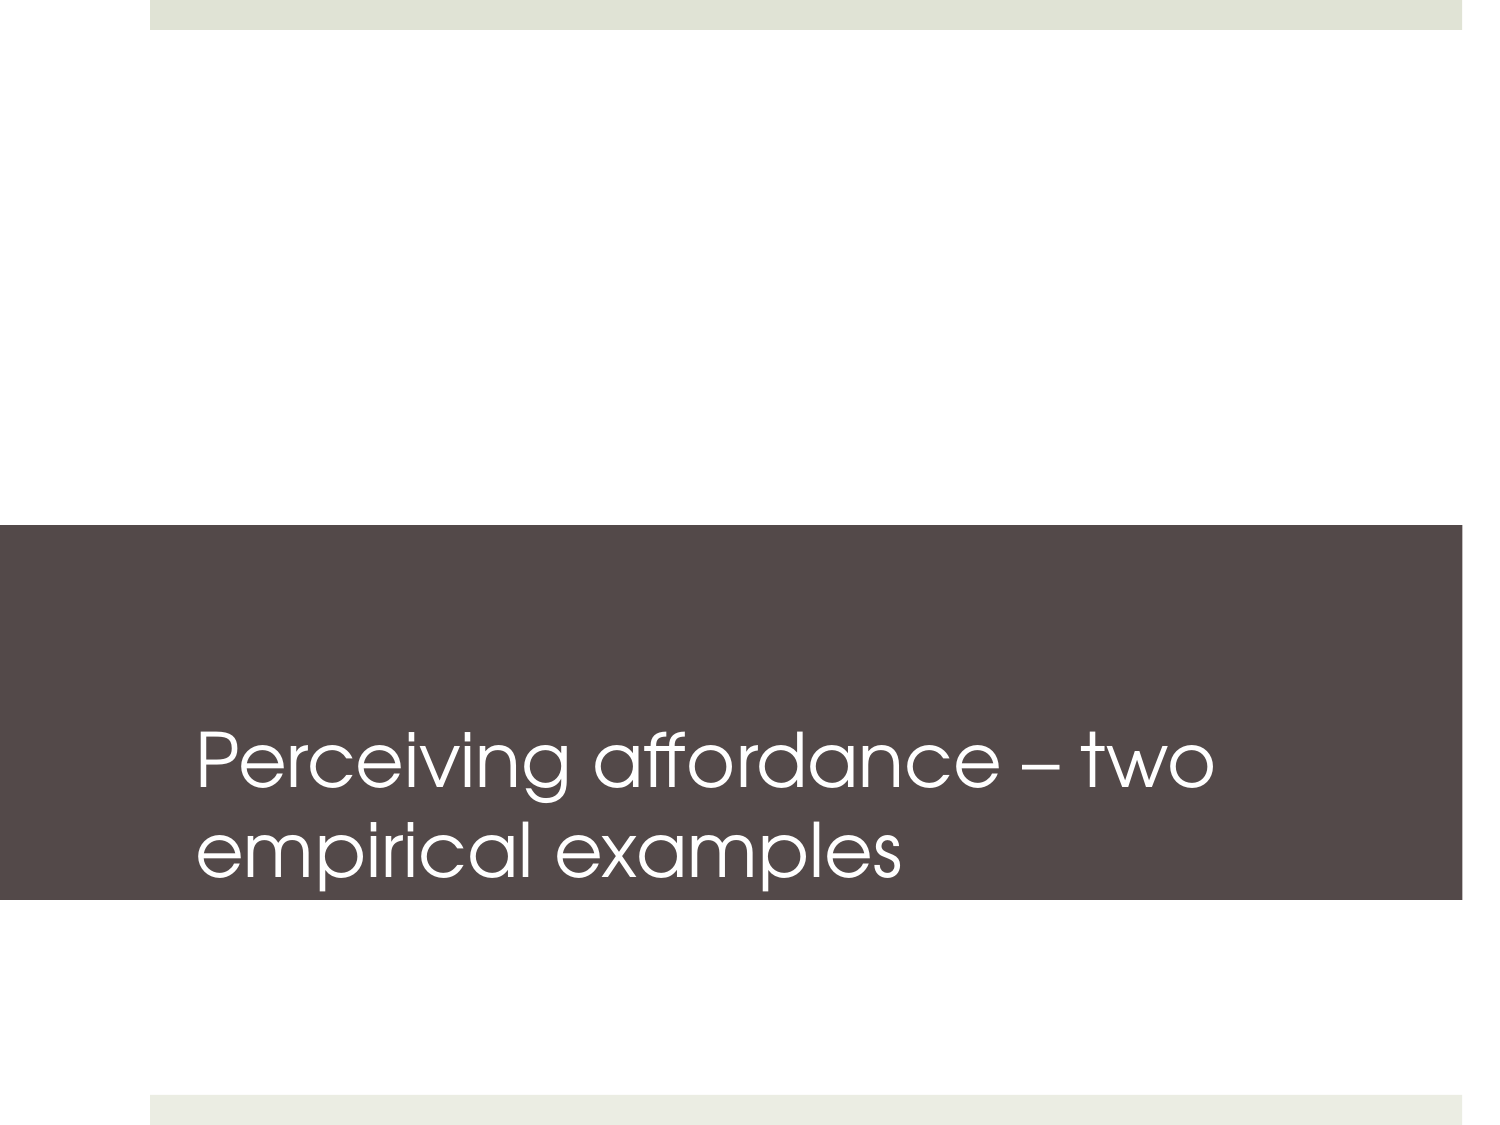

# Perceiving affordance – two empirical examples